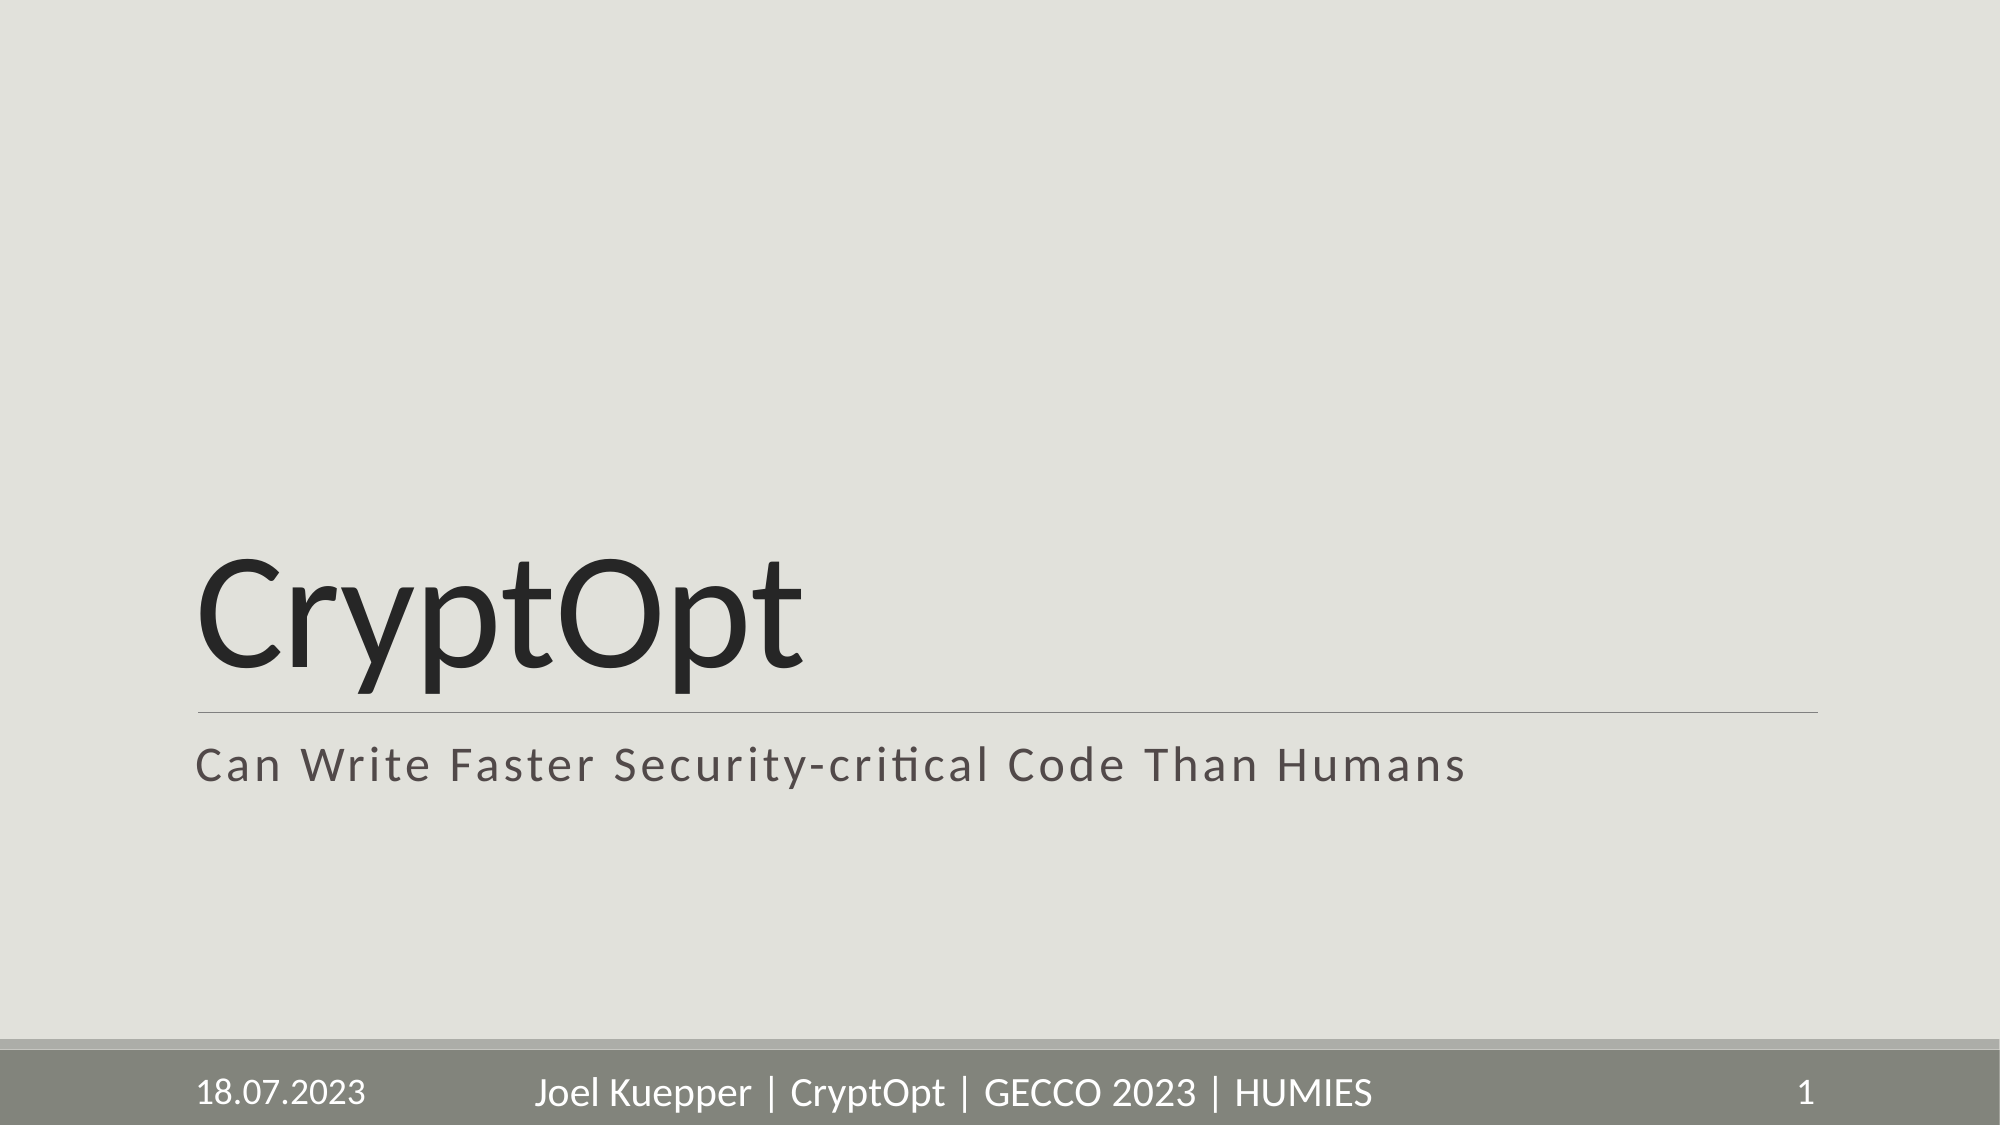

# CryptOpt
Can Write Faster Security-critical Code Than Humans
18.07.2023
Joel Kuepper | CryptOpt | GECCO 2023 | HUMIES
1